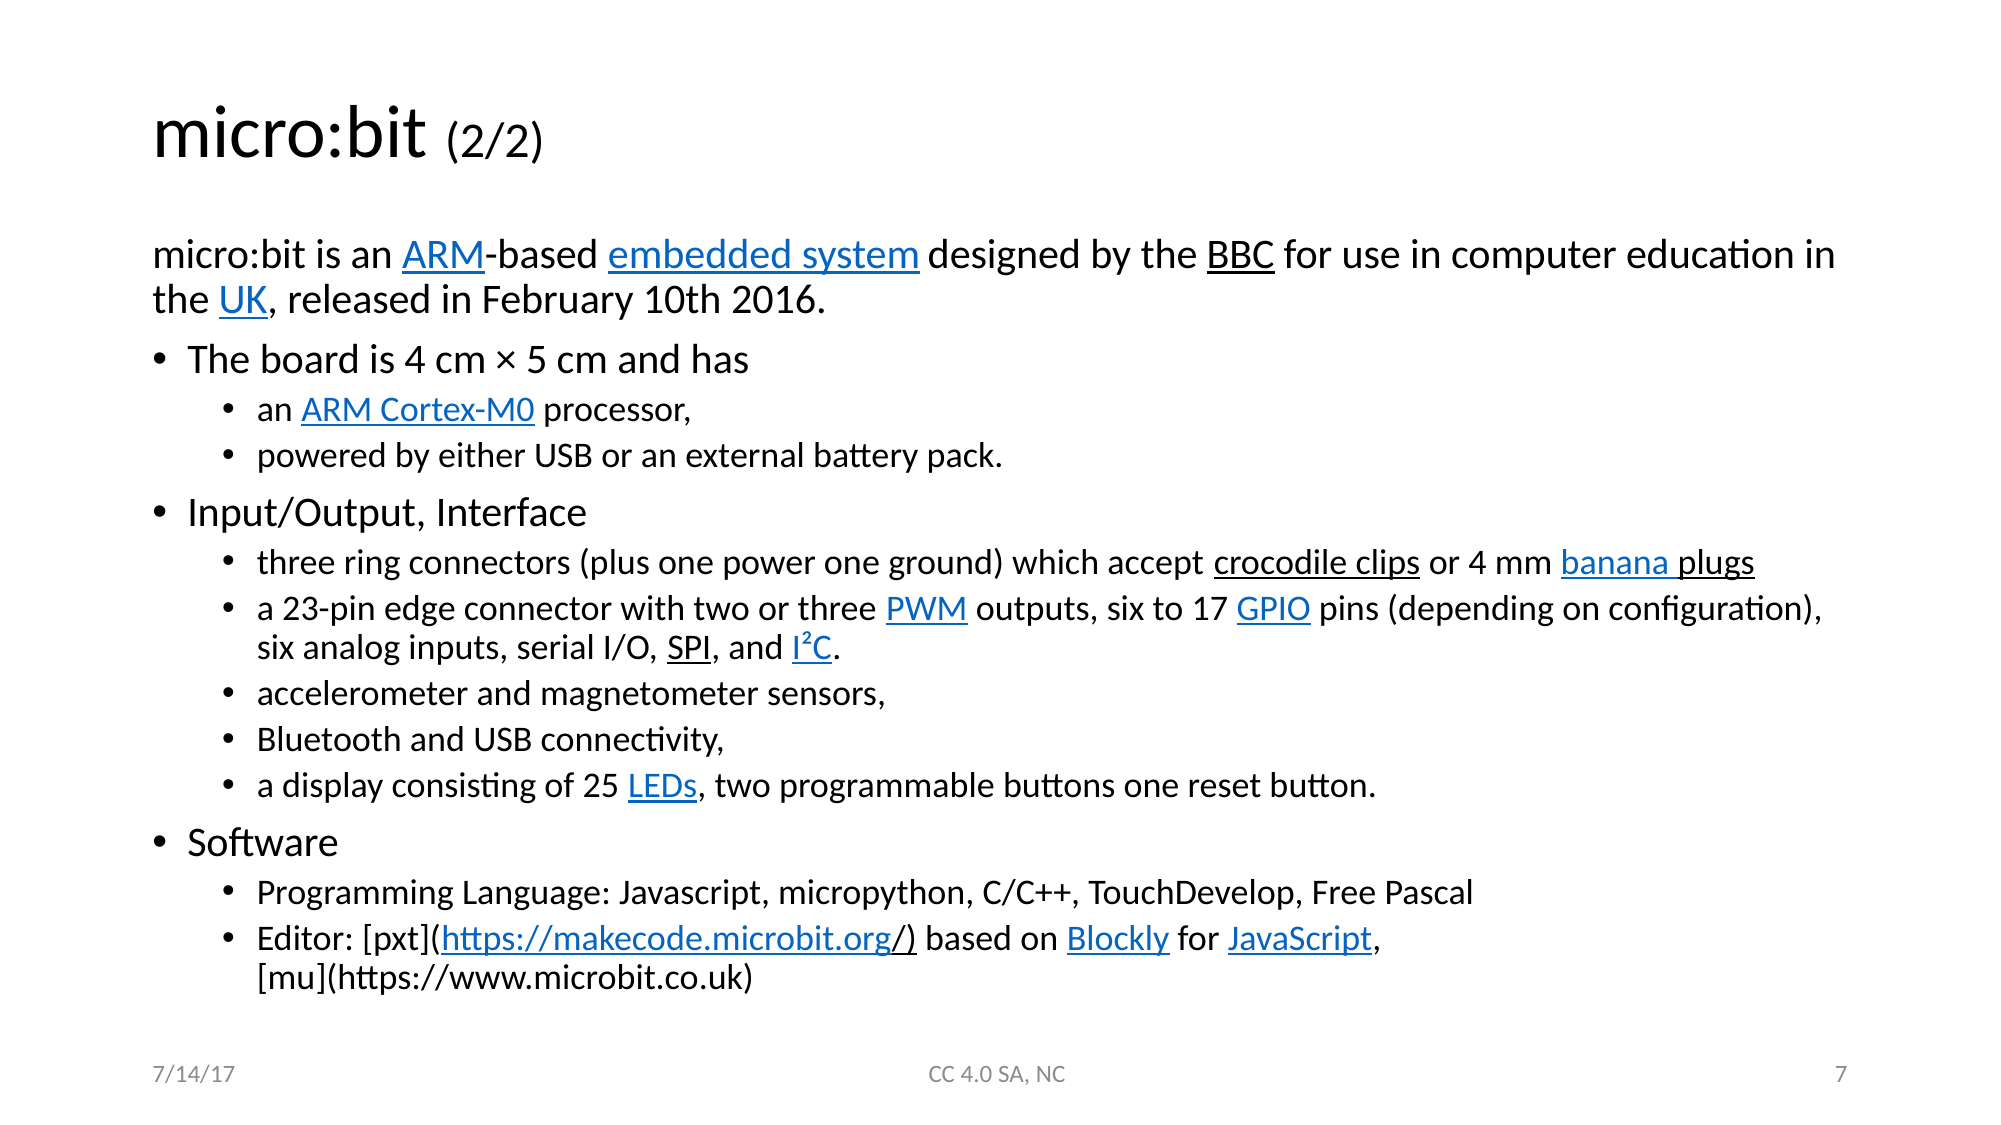

# micro:bit (2/2)
micro:bit is an ARM-based embedded system designed by the BBC for use in computer education in the UK, released in February 10th 2016.
The board is 4 cm × 5 cm and has
an ARM Cortex-M0 processor,
powered by either USB or an external battery pack.
Input/Output, Interface
three ring connectors (plus one power one ground) which accept crocodile clips or 4 mm banana plugs
a 23-pin edge connector with two or three PWM outputs, six to 17 GPIO pins (depending on configuration), six analog inputs, serial I/O, SPI, and I²C.
accelerometer and magnetometer sensors,
Bluetooth and USB connectivity,
a display consisting of 25 LEDs, two programmable buttons one reset button.
Software
Programming Language: Javascript, micropython, C/C++, TouchDevelop, Free Pascal
Editor: [pxt](https://makecode.microbit.org/) based on Blockly for JavaScript, [mu](https://www.microbit.co.uk)

7/14/17
CC 4.0 SA, NC
7